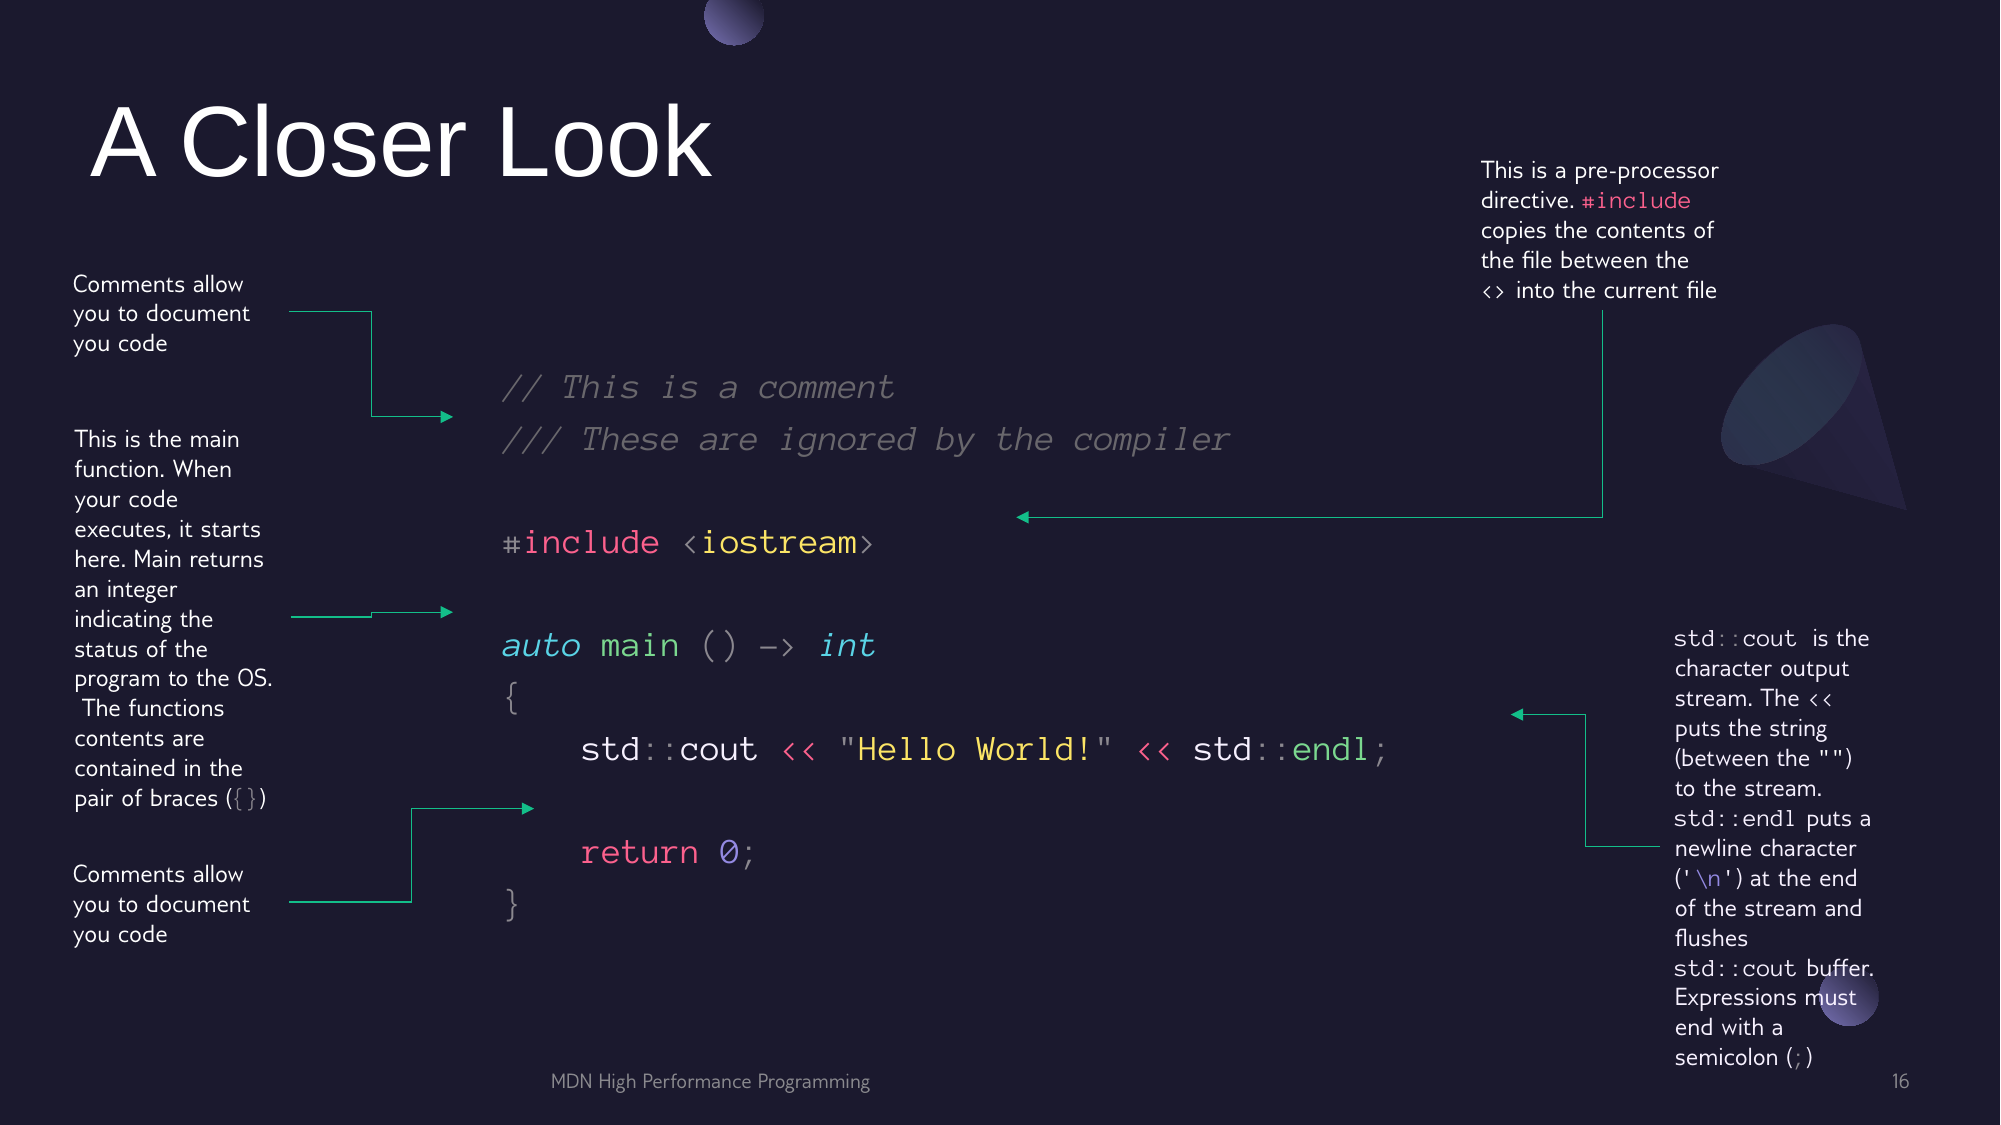

# A Closer Look
This is a pre-processor directive. #include copies the contents of the file between the <> into the current file
Comments allow you to document you code

// This is a comment
/// These are ignored by the compiler
#include <iostream>
auto main () -> int
{
    std::cout << "Hello World!" << std::endl;
    return 0;
}
This is the main function. When your code executes, it starts here. Main returns an integer indicating the status of the program to the OS.  The functions contents are contained in the pair of braces ({})
std::cout is the character output stream. The << puts the string (between the "") to the stream. std::endl puts a newline character ('\n') at the end of the stream and flushes std::cout buffer. Expressions must end with a semicolon (;)
Comments allow you to document you code
MDN High Performance Programming
16